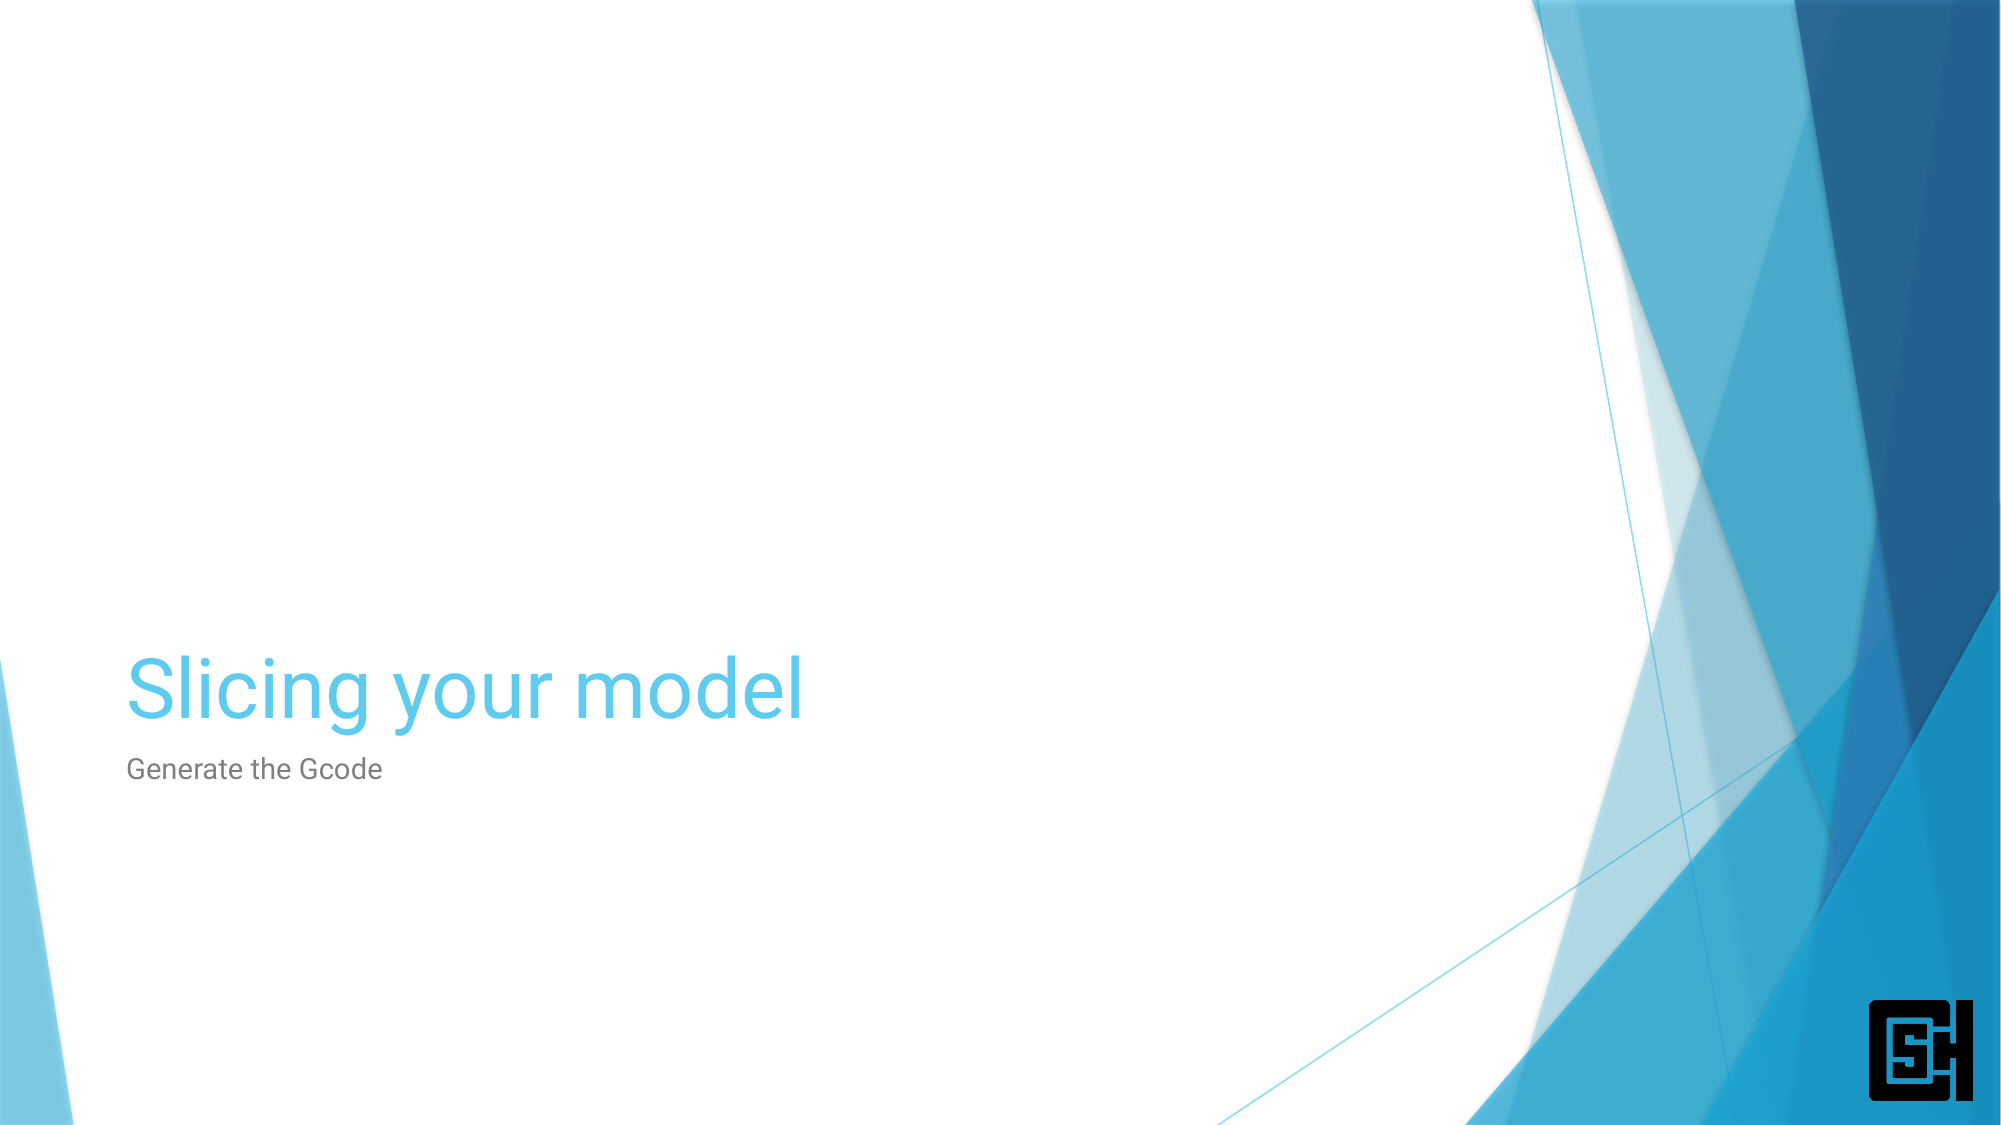

# Slicing your model
Generate the Gcode